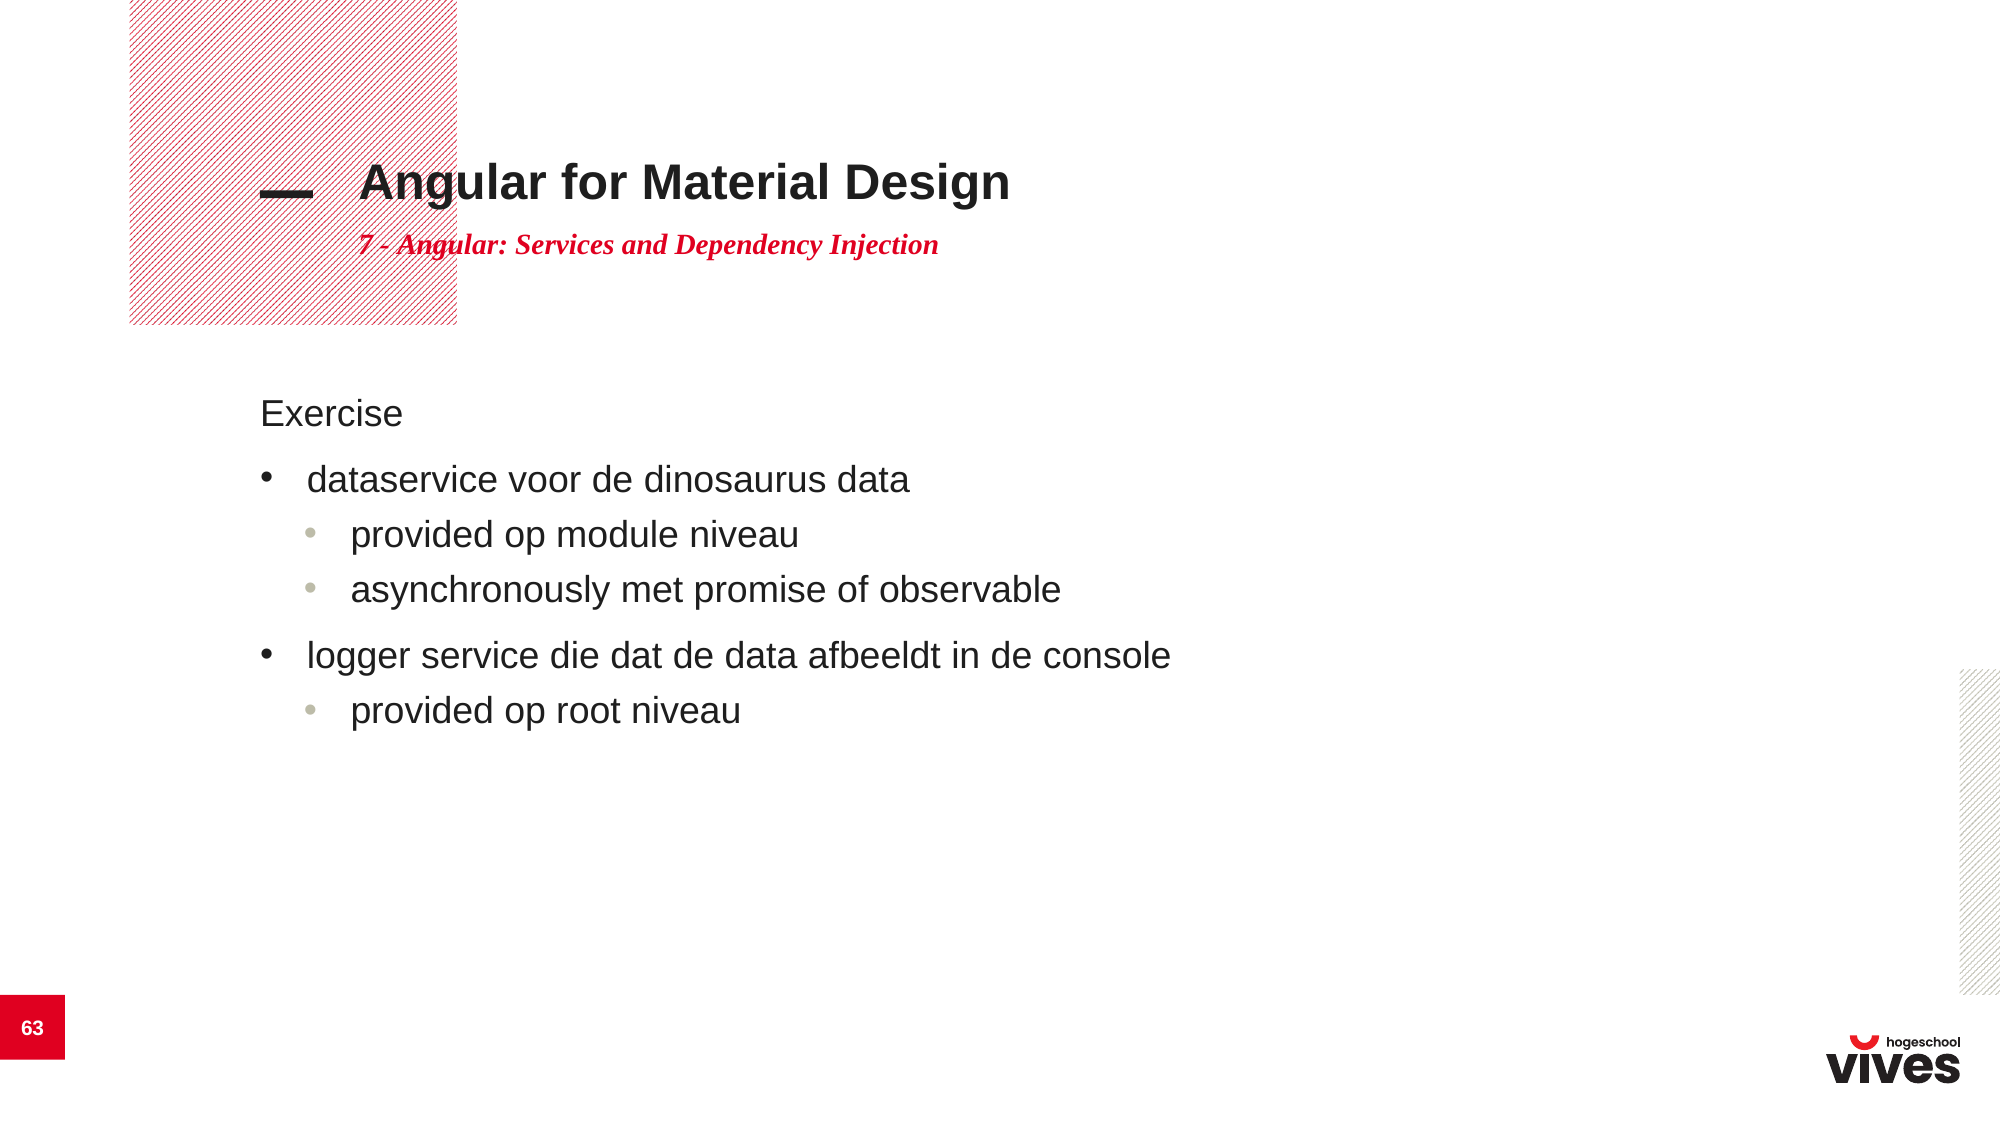

# Angular for Material Design
7 - Angular: Services and Dependency Injection
Exercise
dataservice voor de dinosaurus data
provided op module niveau
asynchronously met promise of observable
logger service die dat de data afbeeldt in de console
provided op root niveau